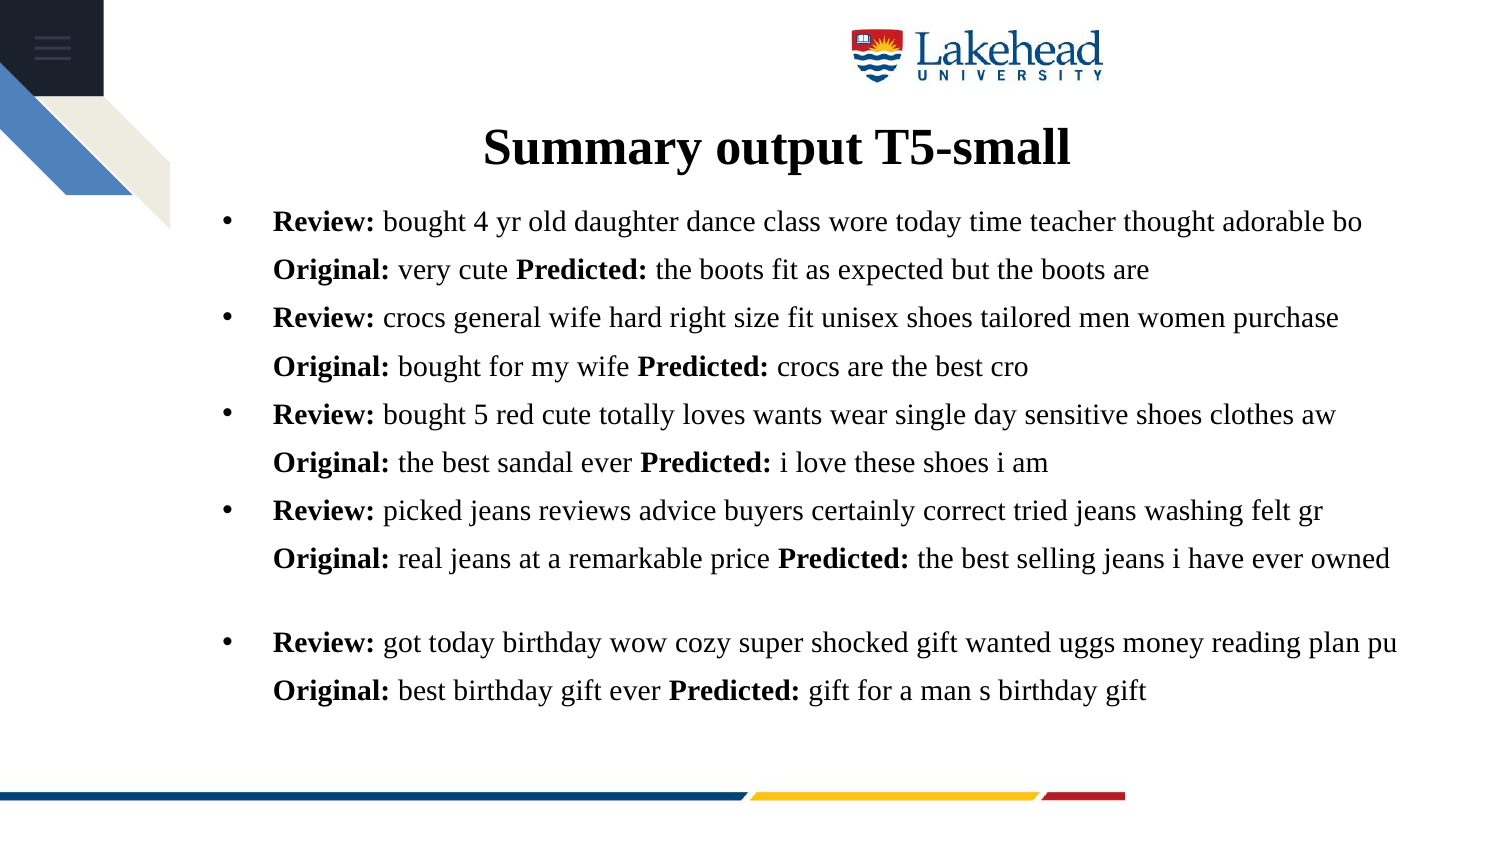

# Summary output T5-small
Review: bought 4 yr old daughter dance class wore today time teacher thought adorable bo
Original: very cute Predicted: the boots fit as expected but the boots are
Review: crocs general wife hard right size fit unisex shoes tailored men women purchase
Original: bought for my wife Predicted: crocs are the best cro
Review: bought 5 red cute totally loves wants wear single day sensitive shoes clothes aw
Original: the best sandal ever Predicted: i love these shoes i am
Review: picked jeans reviews advice buyers certainly correct tried jeans washing felt gr
Original: real jeans at a remarkable price Predicted: the best selling jeans i have ever owned
Review: got today birthday wow cozy super shocked gift wanted uggs money reading plan pu
Original: best birthday gift ever Predicted: gift for a man s birthday gift